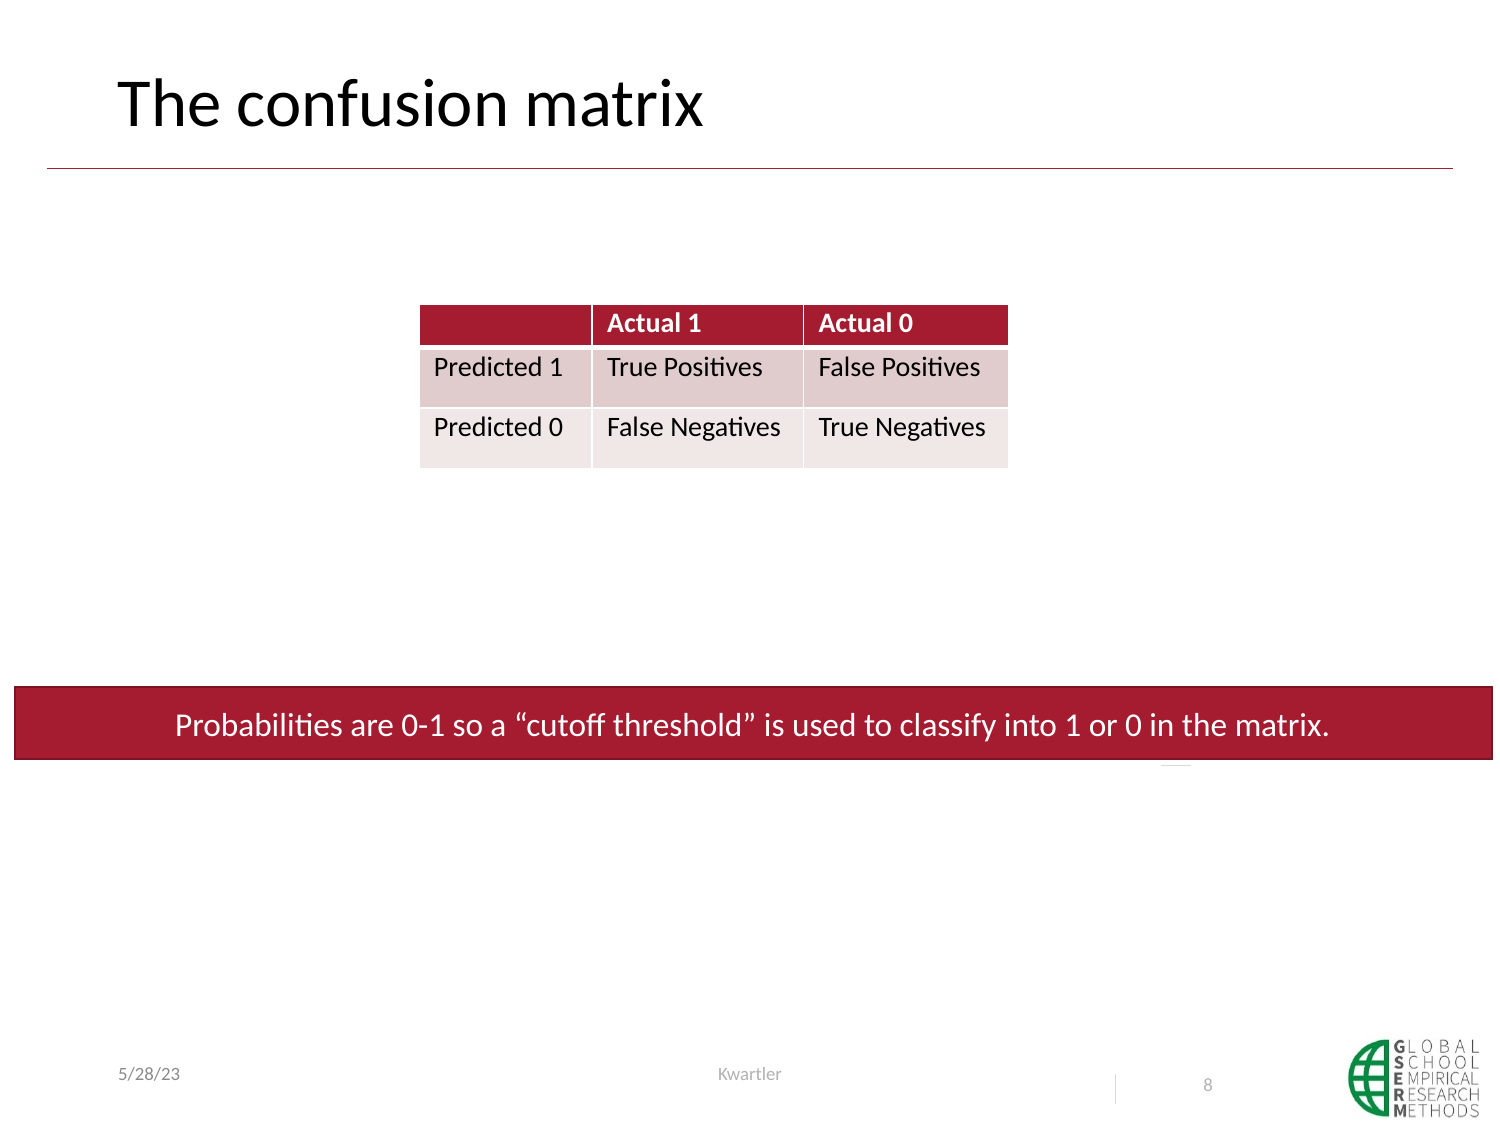

# The confusion matrix
|  | Actual 1 | Actual 0 |
| --- | --- | --- |
| Predicted 1 | True Positives | False Positives |
| Predicted 0 | False Negatives | True Negatives |
Probabilities are 0-1 so a “cutoff threshold” is used to classify into 1 or 0 in the matrix.
5/28/23
Kwartler
8